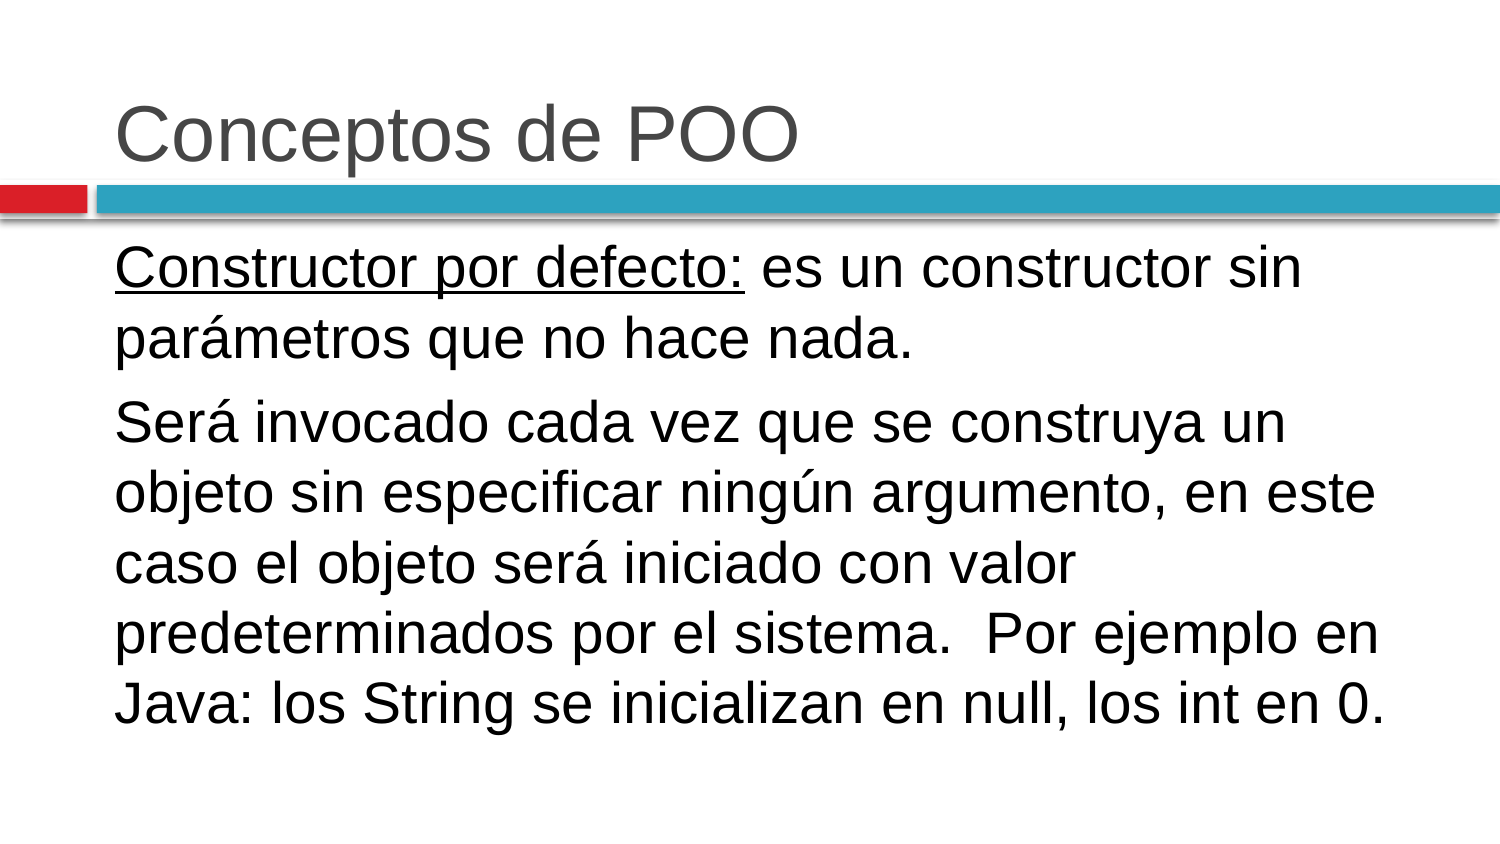

# Conceptos de POO
Constructor por defecto: es un constructor sin parámetros que no hace nada.
Será invocado cada vez que se construya un objeto sin especificar ningún argumento, en este caso el objeto será iniciado con valor predeterminados por el sistema.  Por ejemplo en Java: los String se inicializan en null, los int en 0.